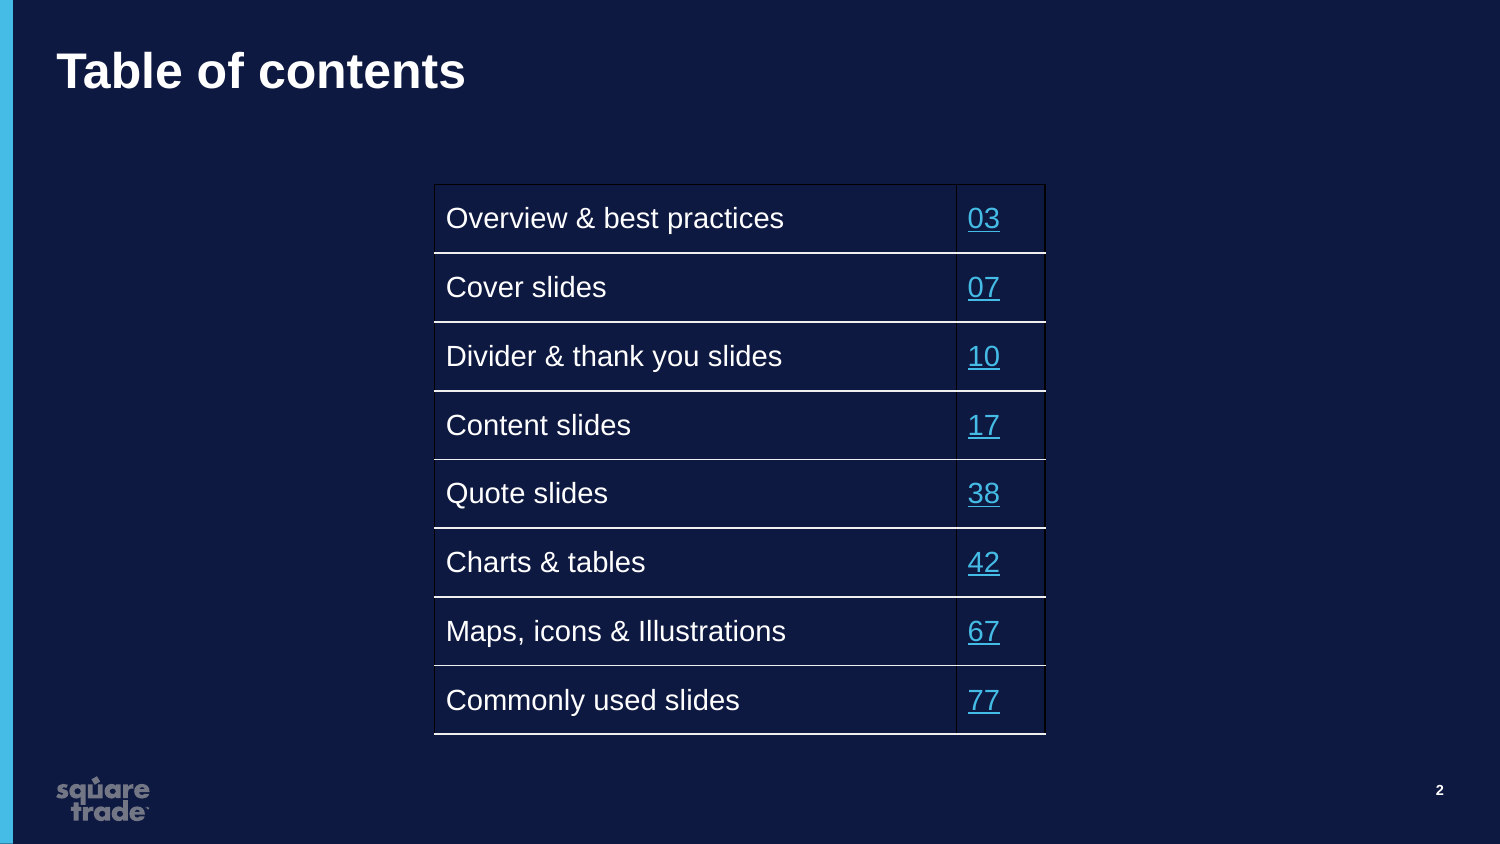

# Table of contents
| Overview & best practices | 03 |
| --- | --- |
| Cover slides | 07 |
| Divider & thank you slides | 10 |
| Content slides | 17 |
| Quote slides | 38 |
| Charts & tables | 42 |
| Maps, icons & Illustrations | 67 |
| Commonly used slides | 77 |
2